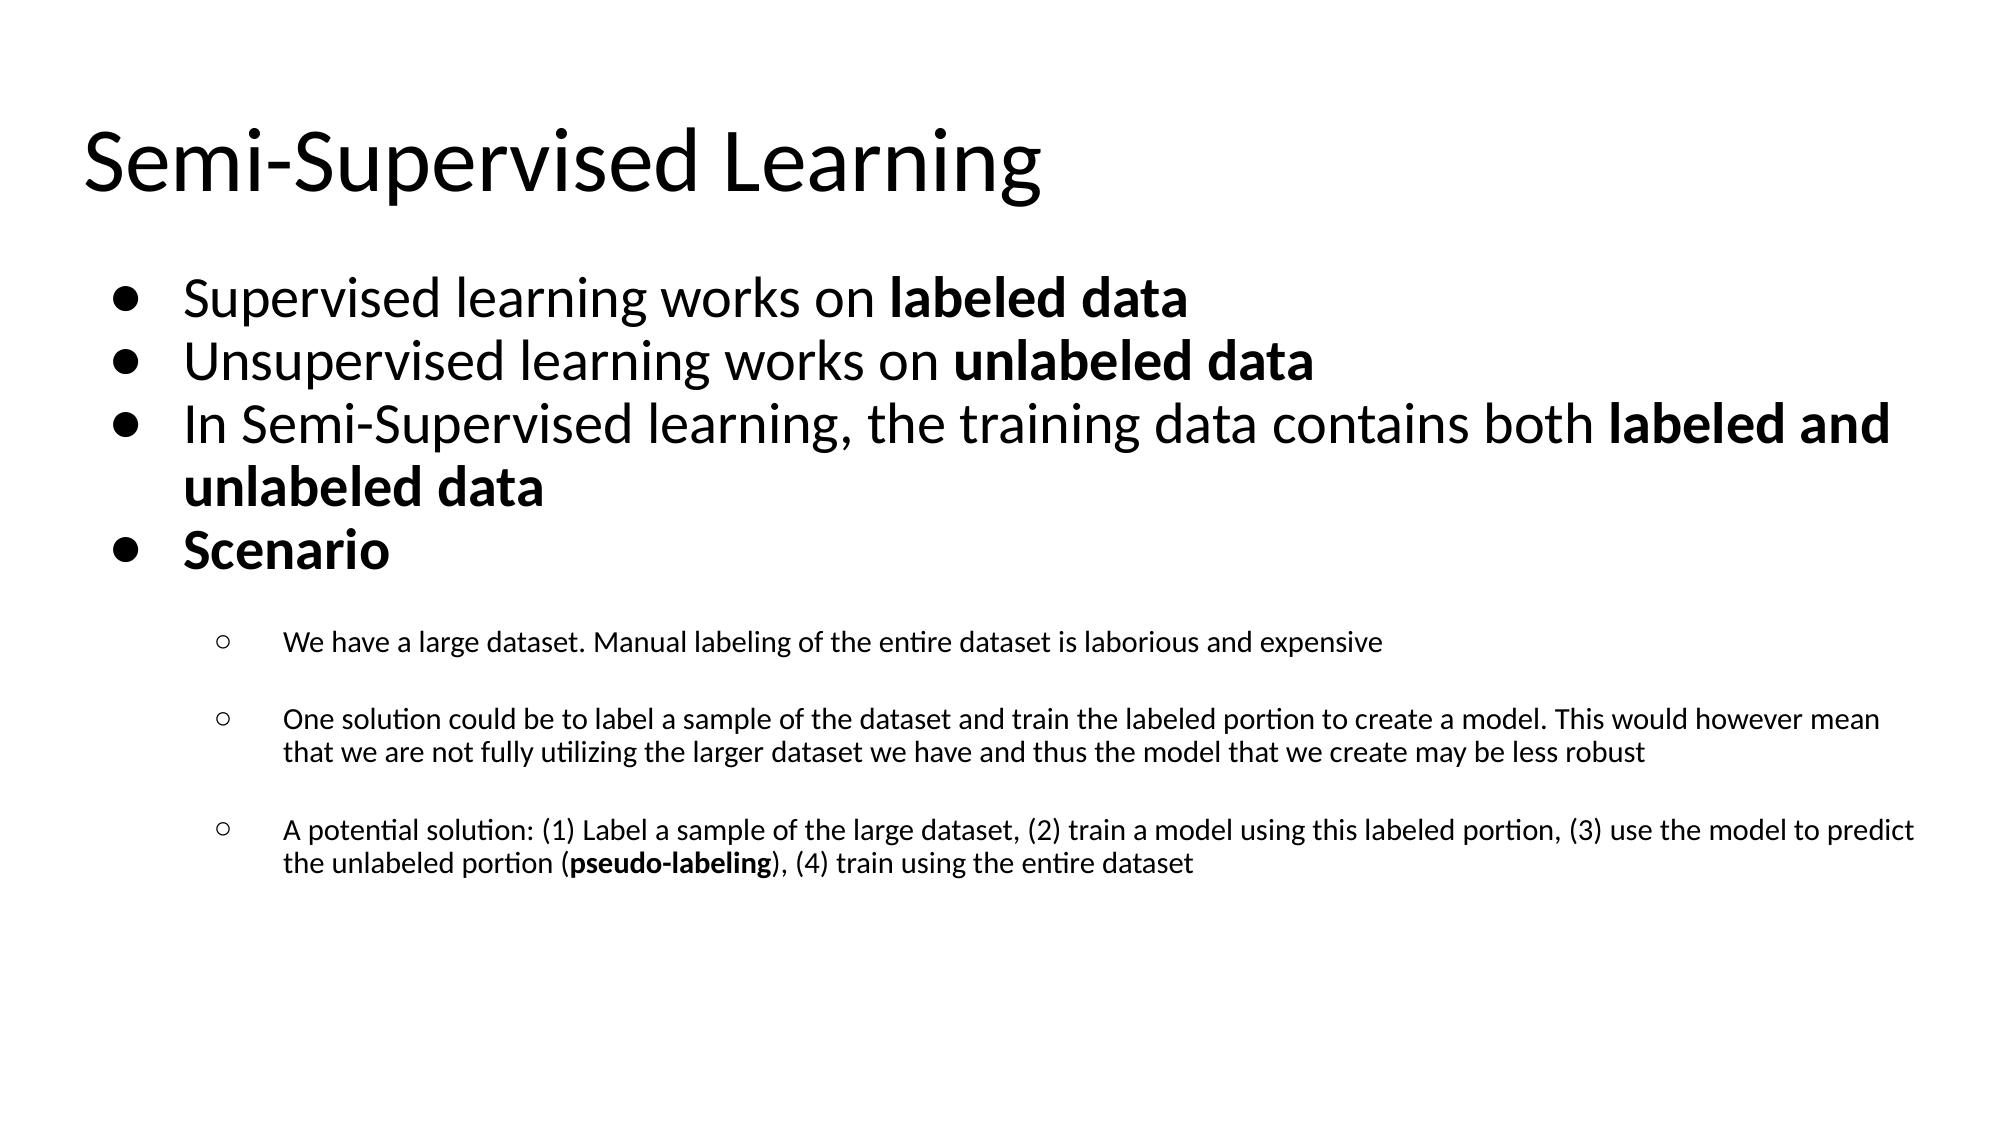

# Semi-Supervised Learning
Supervised learning works on labeled data
Unsupervised learning works on unlabeled data
In Semi-Supervised learning, the training data contains both labeled and unlabeled data
Scenario
We have a large dataset. Manual labeling of the entire dataset is laborious and expensive
One solution could be to label a sample of the dataset and train the labeled portion to create a model. This would however mean that we are not fully utilizing the larger dataset we have and thus the model that we create may be less robust
A potential solution: (1) Label a sample of the large dataset, (2) train a model using this labeled portion, (3) use the model to predict the unlabeled portion (pseudo-labeling), (4) train using the entire dataset